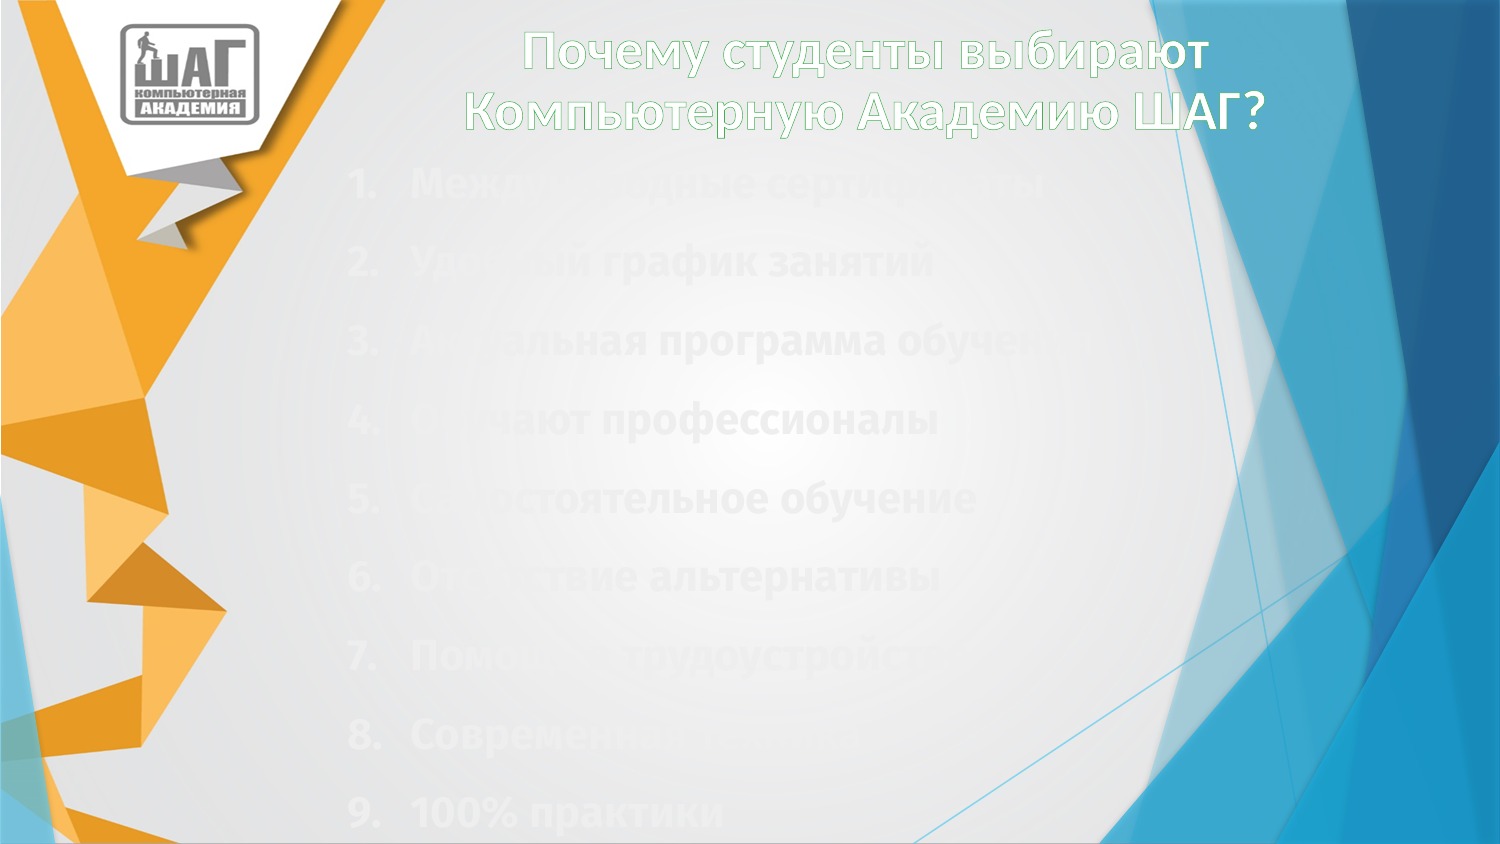

Почему студенты выбирают
Компьютерную Академию ШАГ?
Международные сертификаты
Удобный график занятий
Актуальная программа обучения
Обучают профессионалы
Самостоятельное обучение
Отсутствие альтернативы
Помощь в трудоустройстве
Современная техника
100% практики